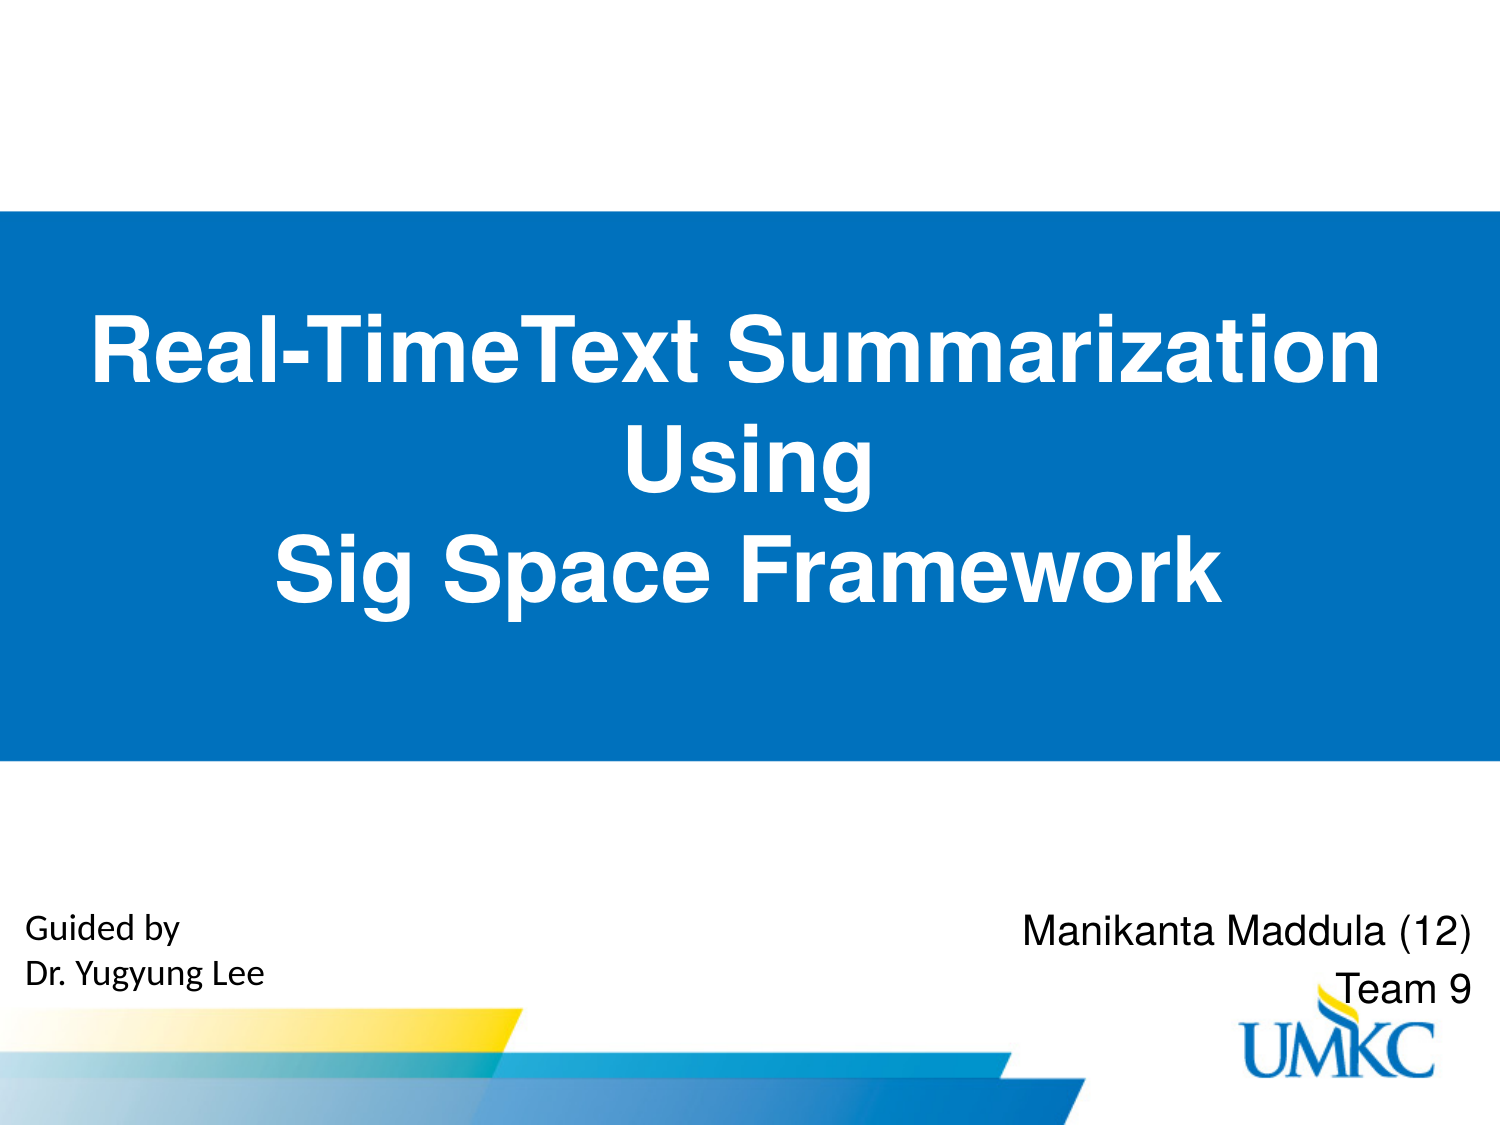

Real-TimeText Summarization
Using
Sig Space Framework

Manikanta Maddula (12)
Team 9

Guided by
Dr. Yugyung Lee